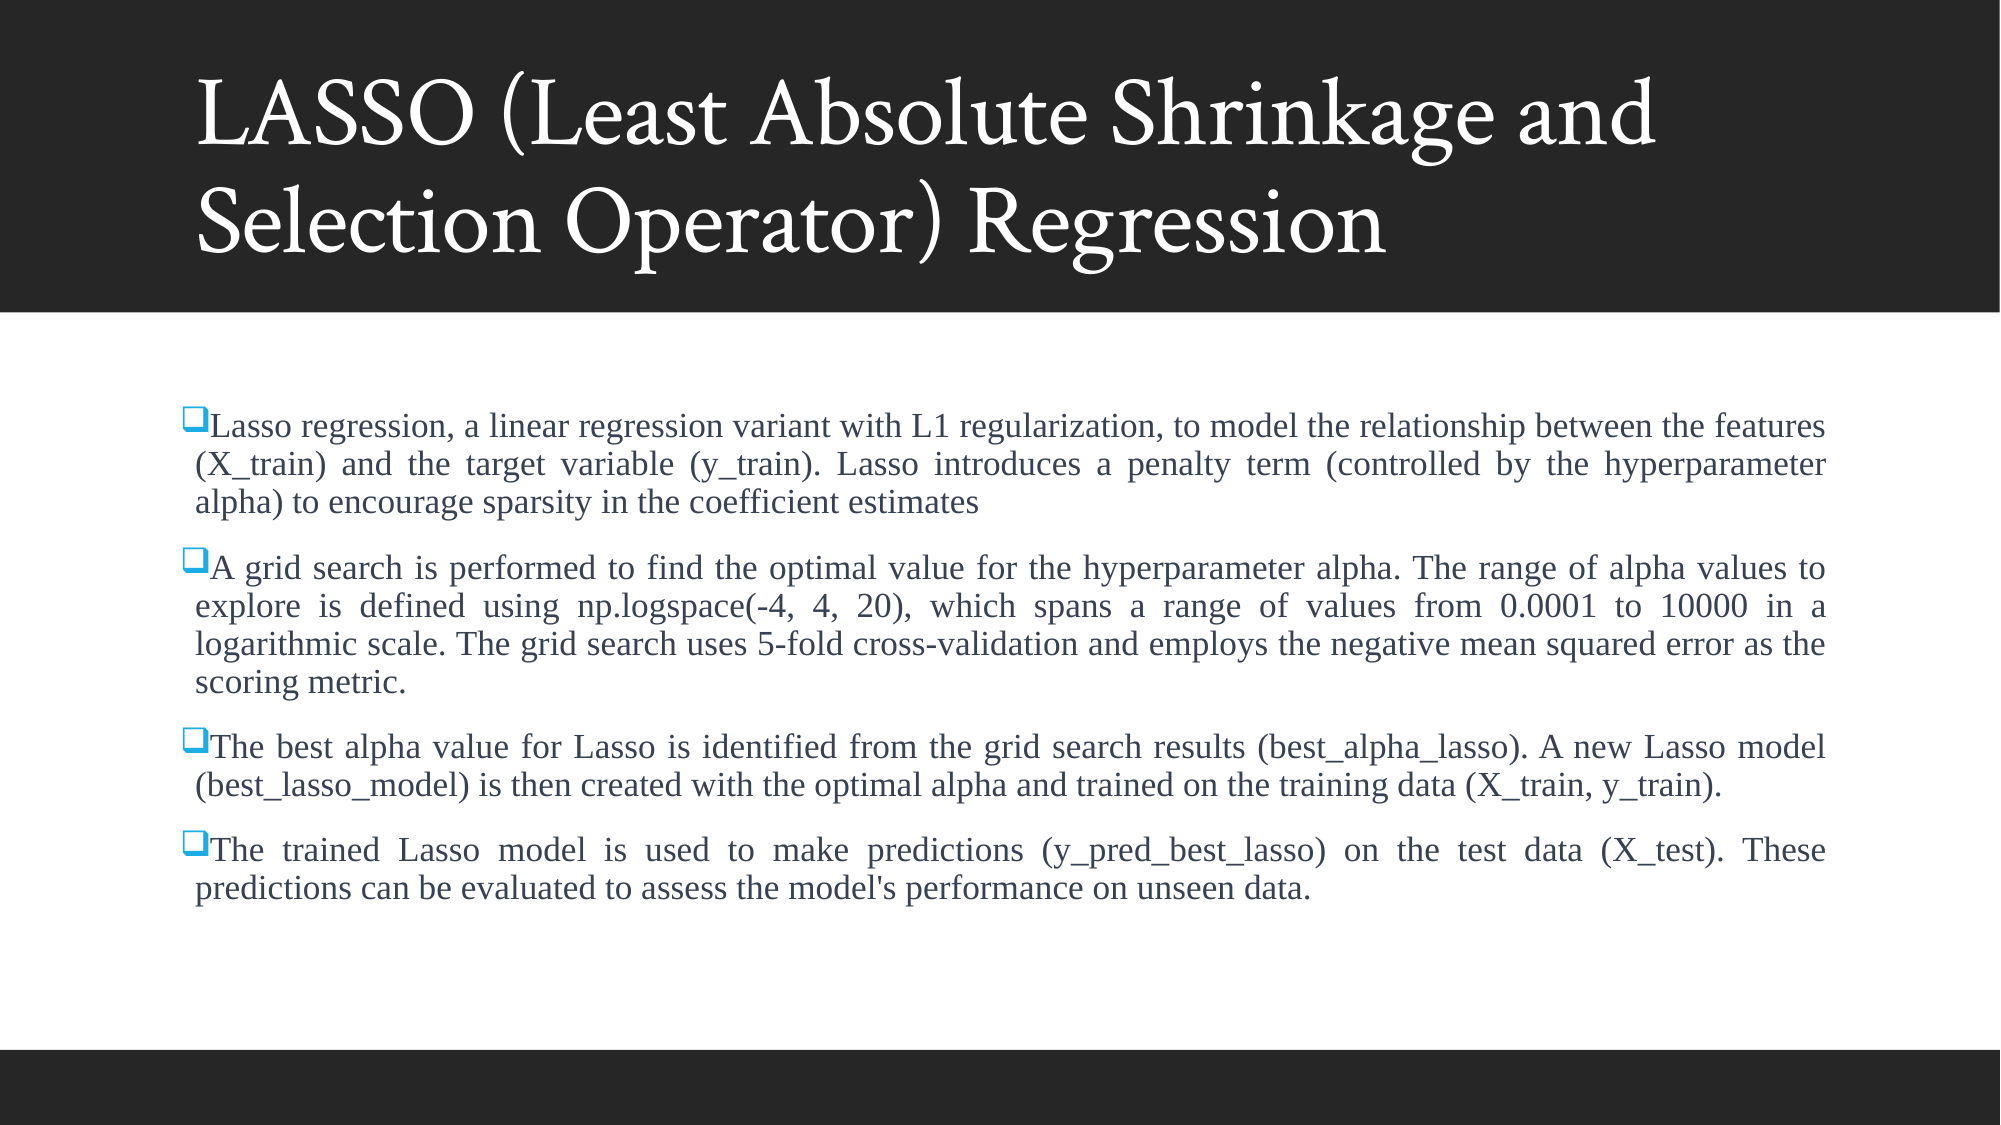

# LASSO (Least Absolute Shrinkage and Selection Operator) Regression
Lasso regression, a linear regression variant with L1 regularization, to model the relationship between the features (X_train) and the target variable (y_train). Lasso introduces a penalty term (controlled by the hyperparameter alpha) to encourage sparsity in the coefficient estimates
A grid search is performed to find the optimal value for the hyperparameter alpha. The range of alpha values to explore is defined using np.logspace(-4, 4, 20), which spans a range of values from 0.0001 to 10000 in a logarithmic scale. The grid search uses 5-fold cross-validation and employs the negative mean squared error as the scoring metric.
The best alpha value for Lasso is identified from the grid search results (best_alpha_lasso). A new Lasso model (best_lasso_model) is then created with the optimal alpha and trained on the training data (X_train, y_train).
The trained Lasso model is used to make predictions (y_pred_best_lasso) on the test data (X_test). These predictions can be evaluated to assess the model's performance on unseen data.